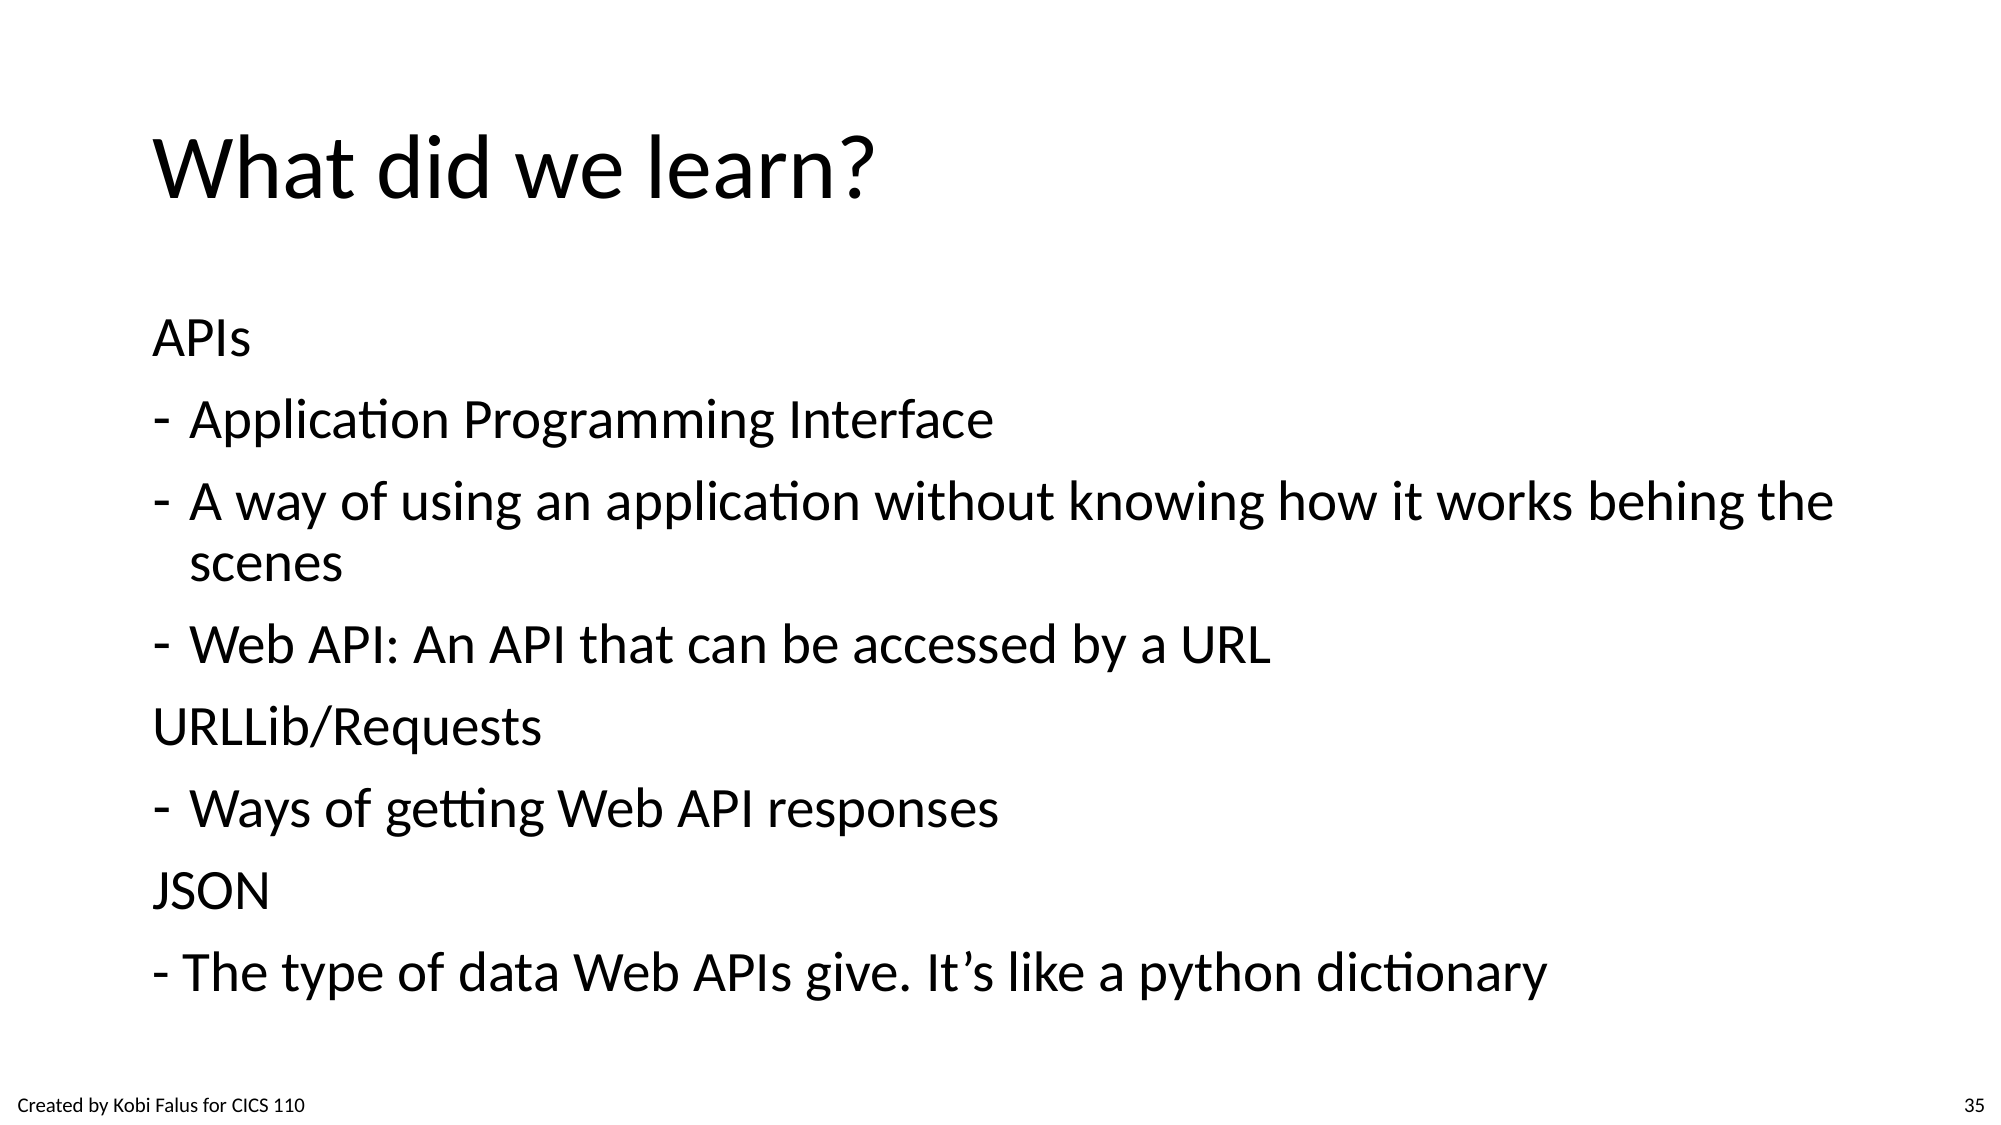

# What did we learn?
APIs
Application Programming Interface
A way of using an application without knowing how it works behing the scenes
Web API: An API that can be accessed by a URL
URLLib/Requests
Ways of getting Web API responses
JSON
- The type of data Web APIs give. It’s like a python dictionary